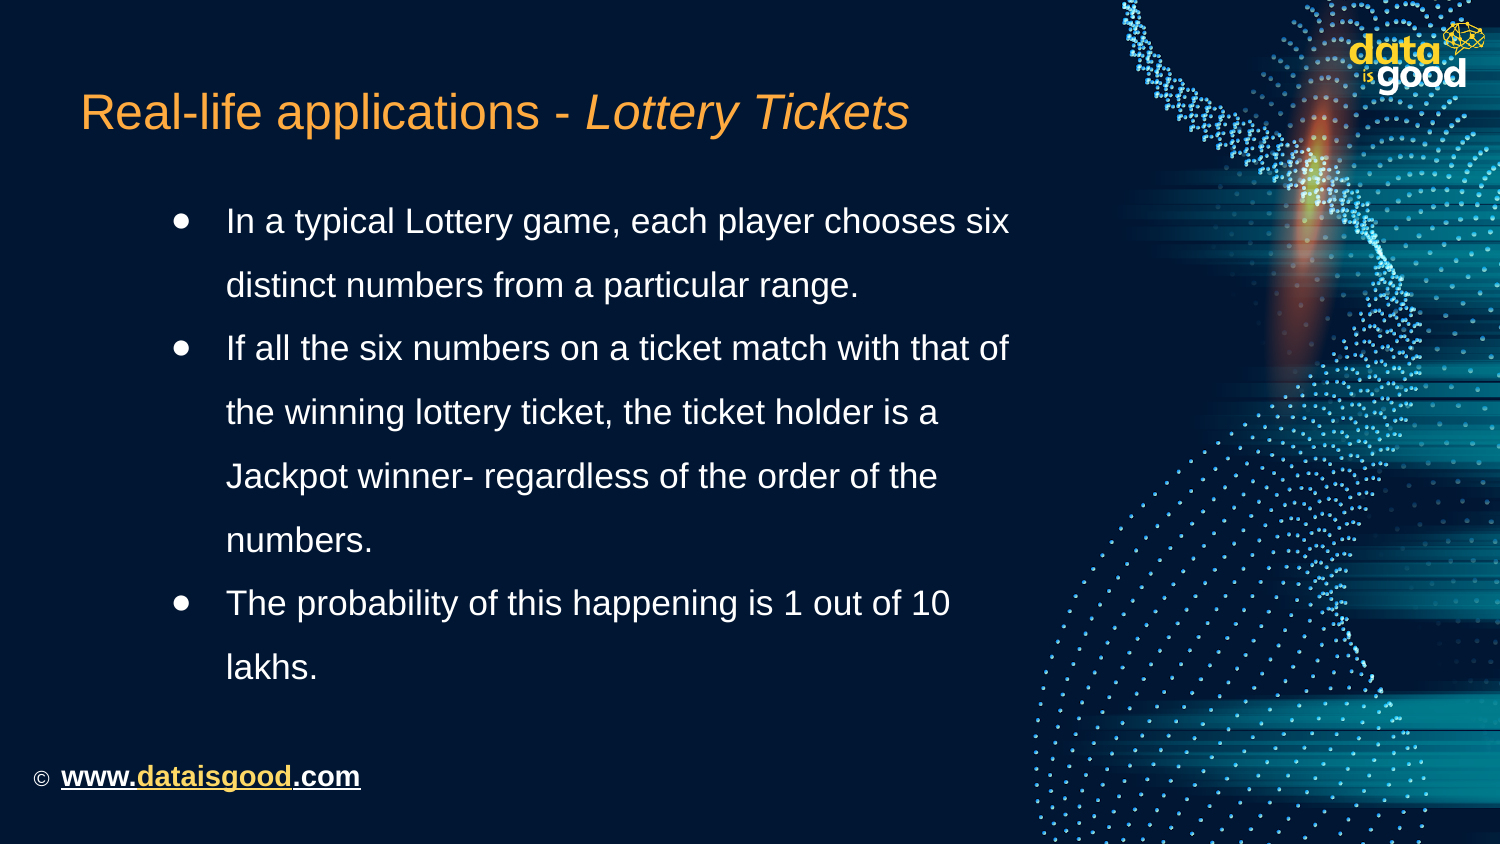

# Real-life applications - Lottery Tickets
In a typical Lottery game, each player chooses six distinct numbers from a particular range.
If all the six numbers on a ticket match with that of the winning lottery ticket, the ticket holder is a Jackpot winner- regardless of the order of the numbers.
The probability of this happening is 1 out of 10 lakhs.